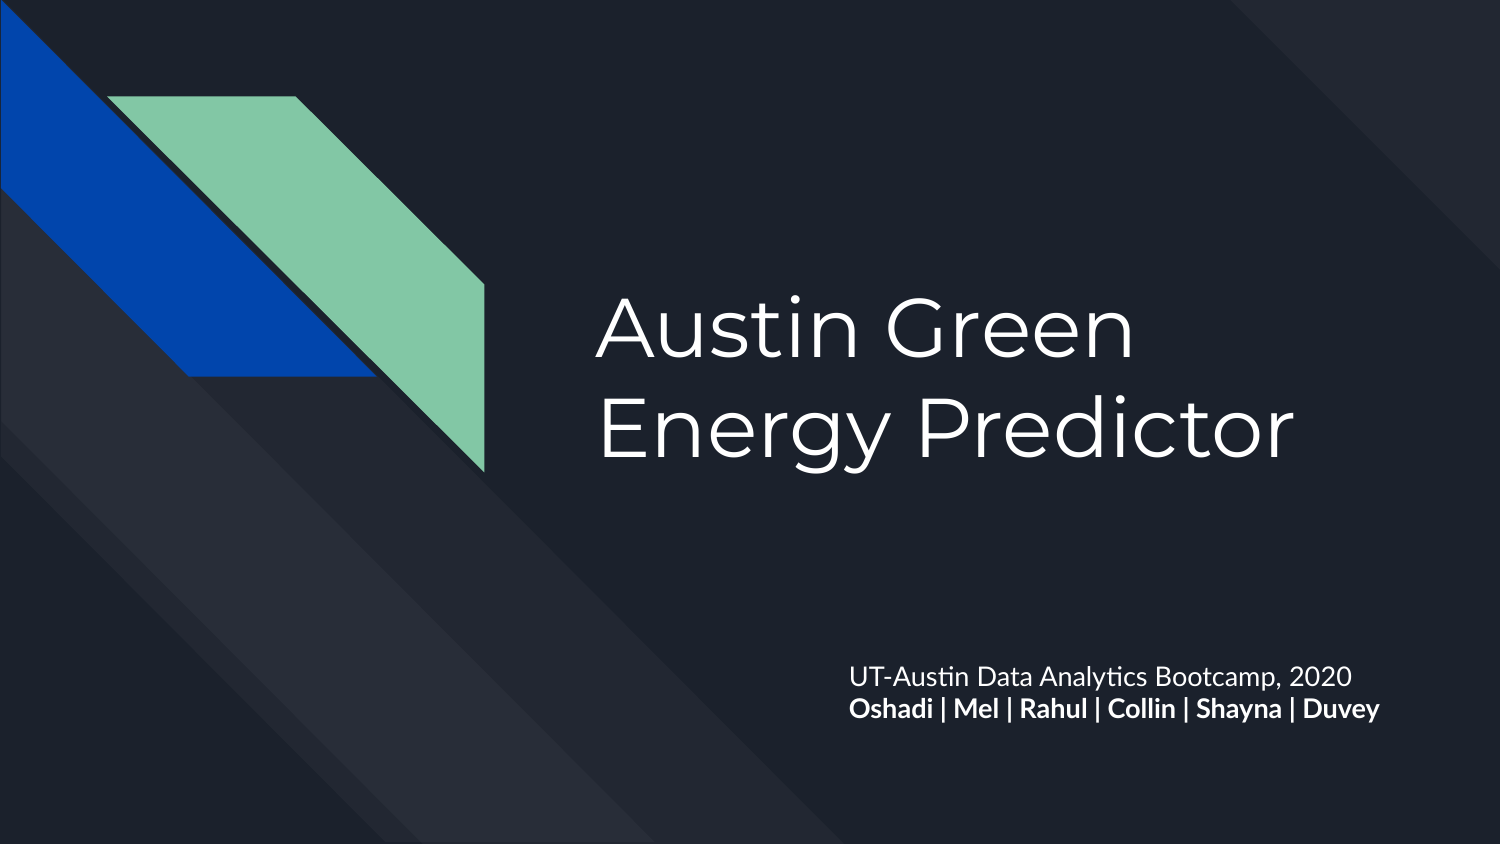

# Austin Green Energy Predictor
UT-Austin Data Analytics Bootcamp, 2020
Oshadi | Mel | Rahul | Collin | Shayna | Duvey